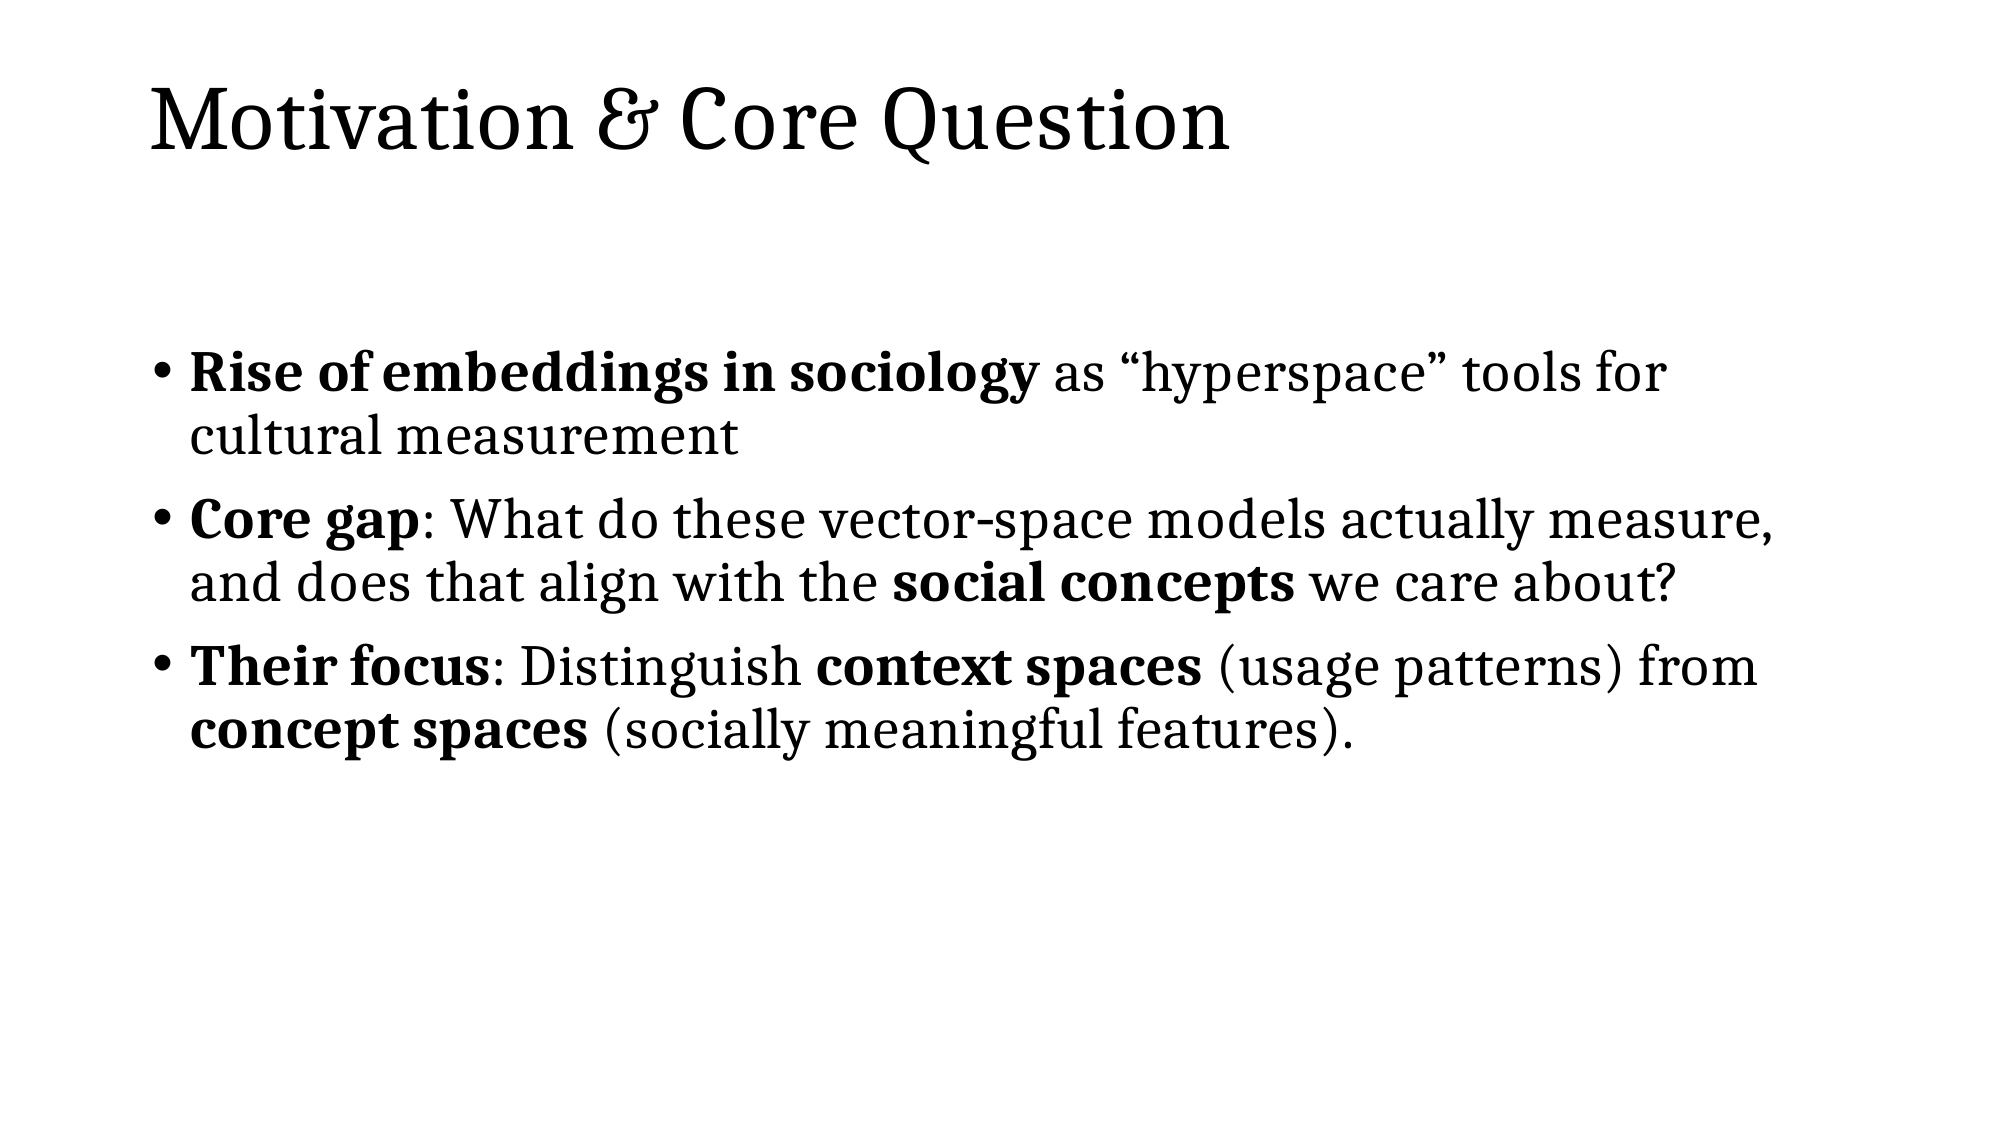

# Motivation & Core Question

Rise of embeddings in sociology as “hyperspace” tools for cultural measurement
Core gap: What do these vector‐space models actually measure, and does that align with the social concepts we care about?
Their focus: Distinguish context spaces (usage patterns) from concept spaces (socially meaningful features).